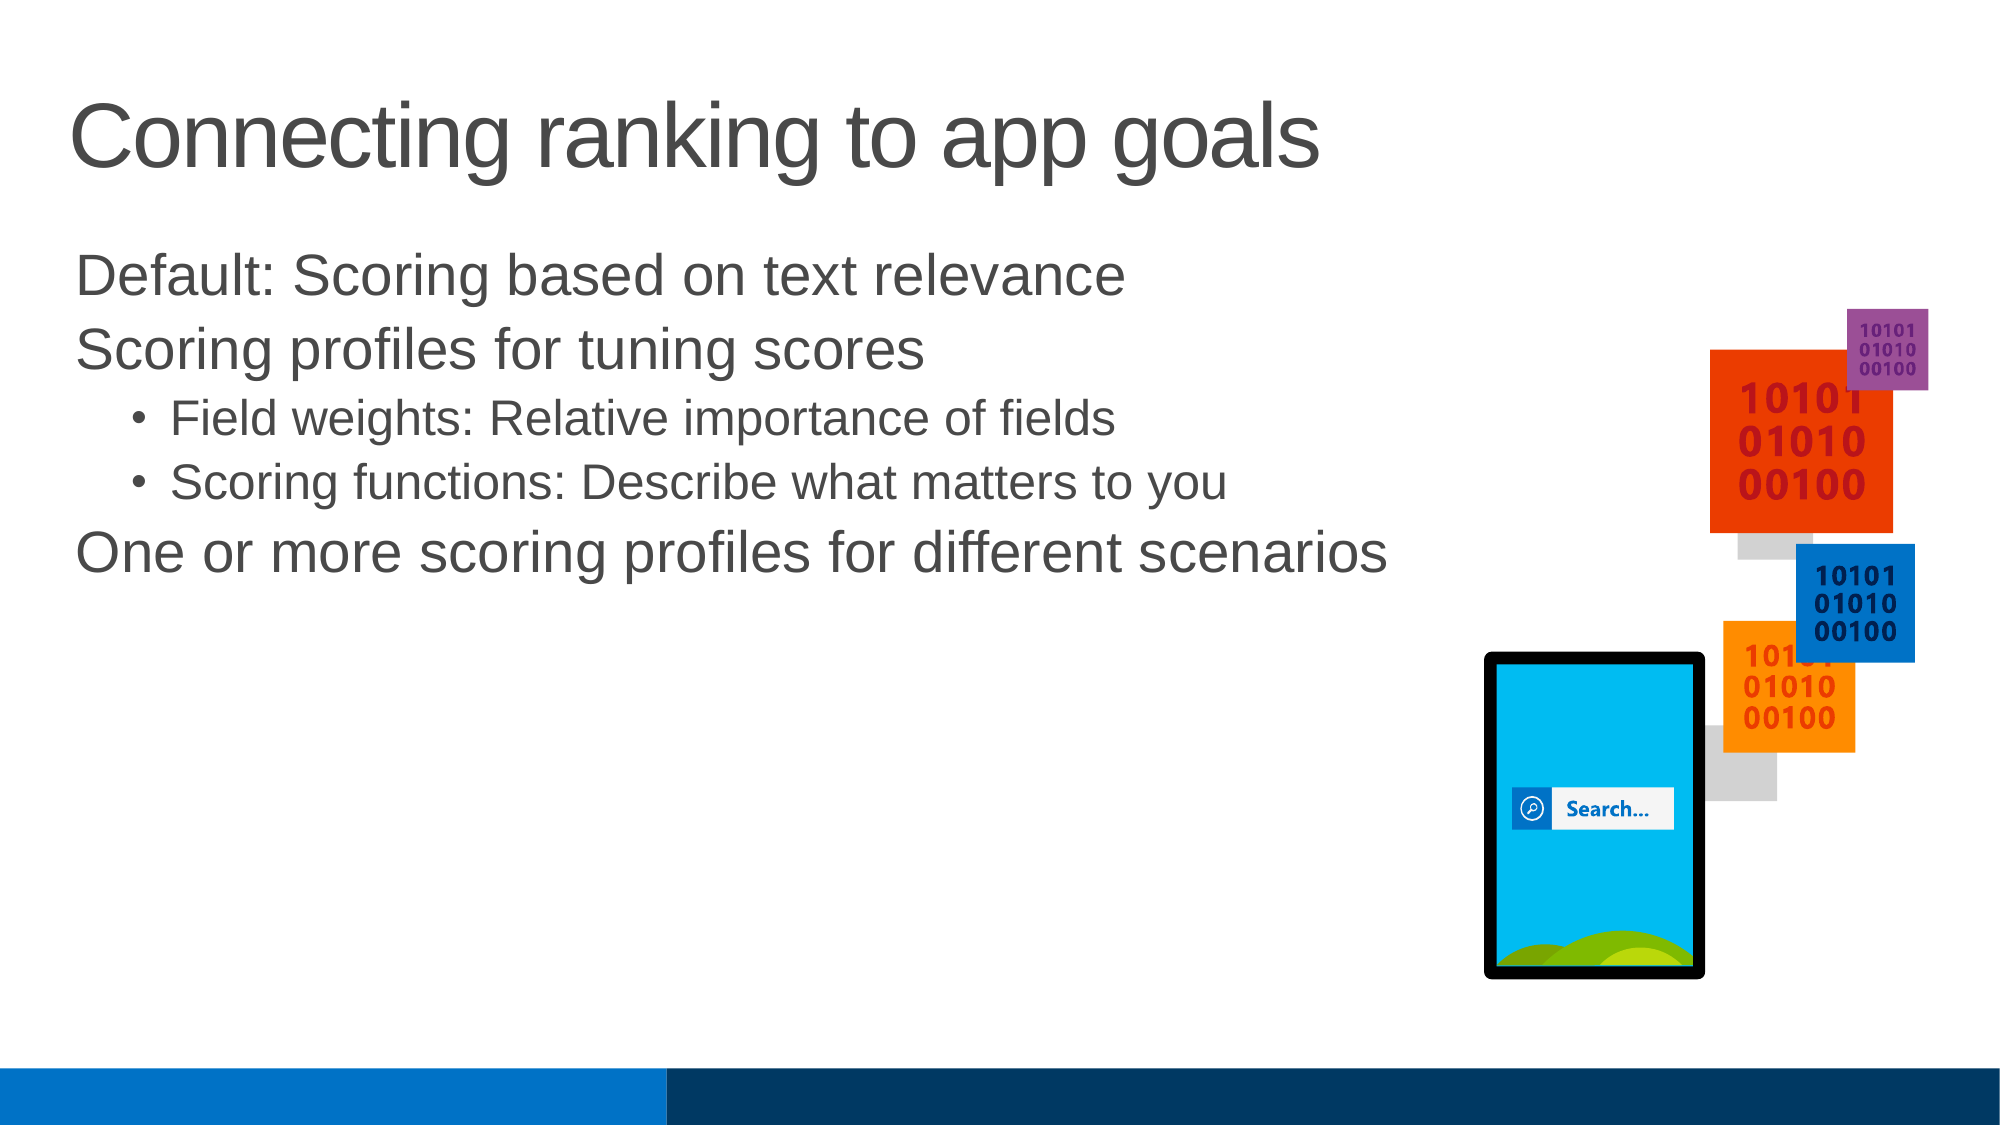

# Connecting ranking to app goals
Default: Scoring based on text relevance
Scoring profiles for tuning scores
Field weights: Relative importance of fields
Scoring functions: Describe what matters to you
One or more scoring profiles for different scenarios